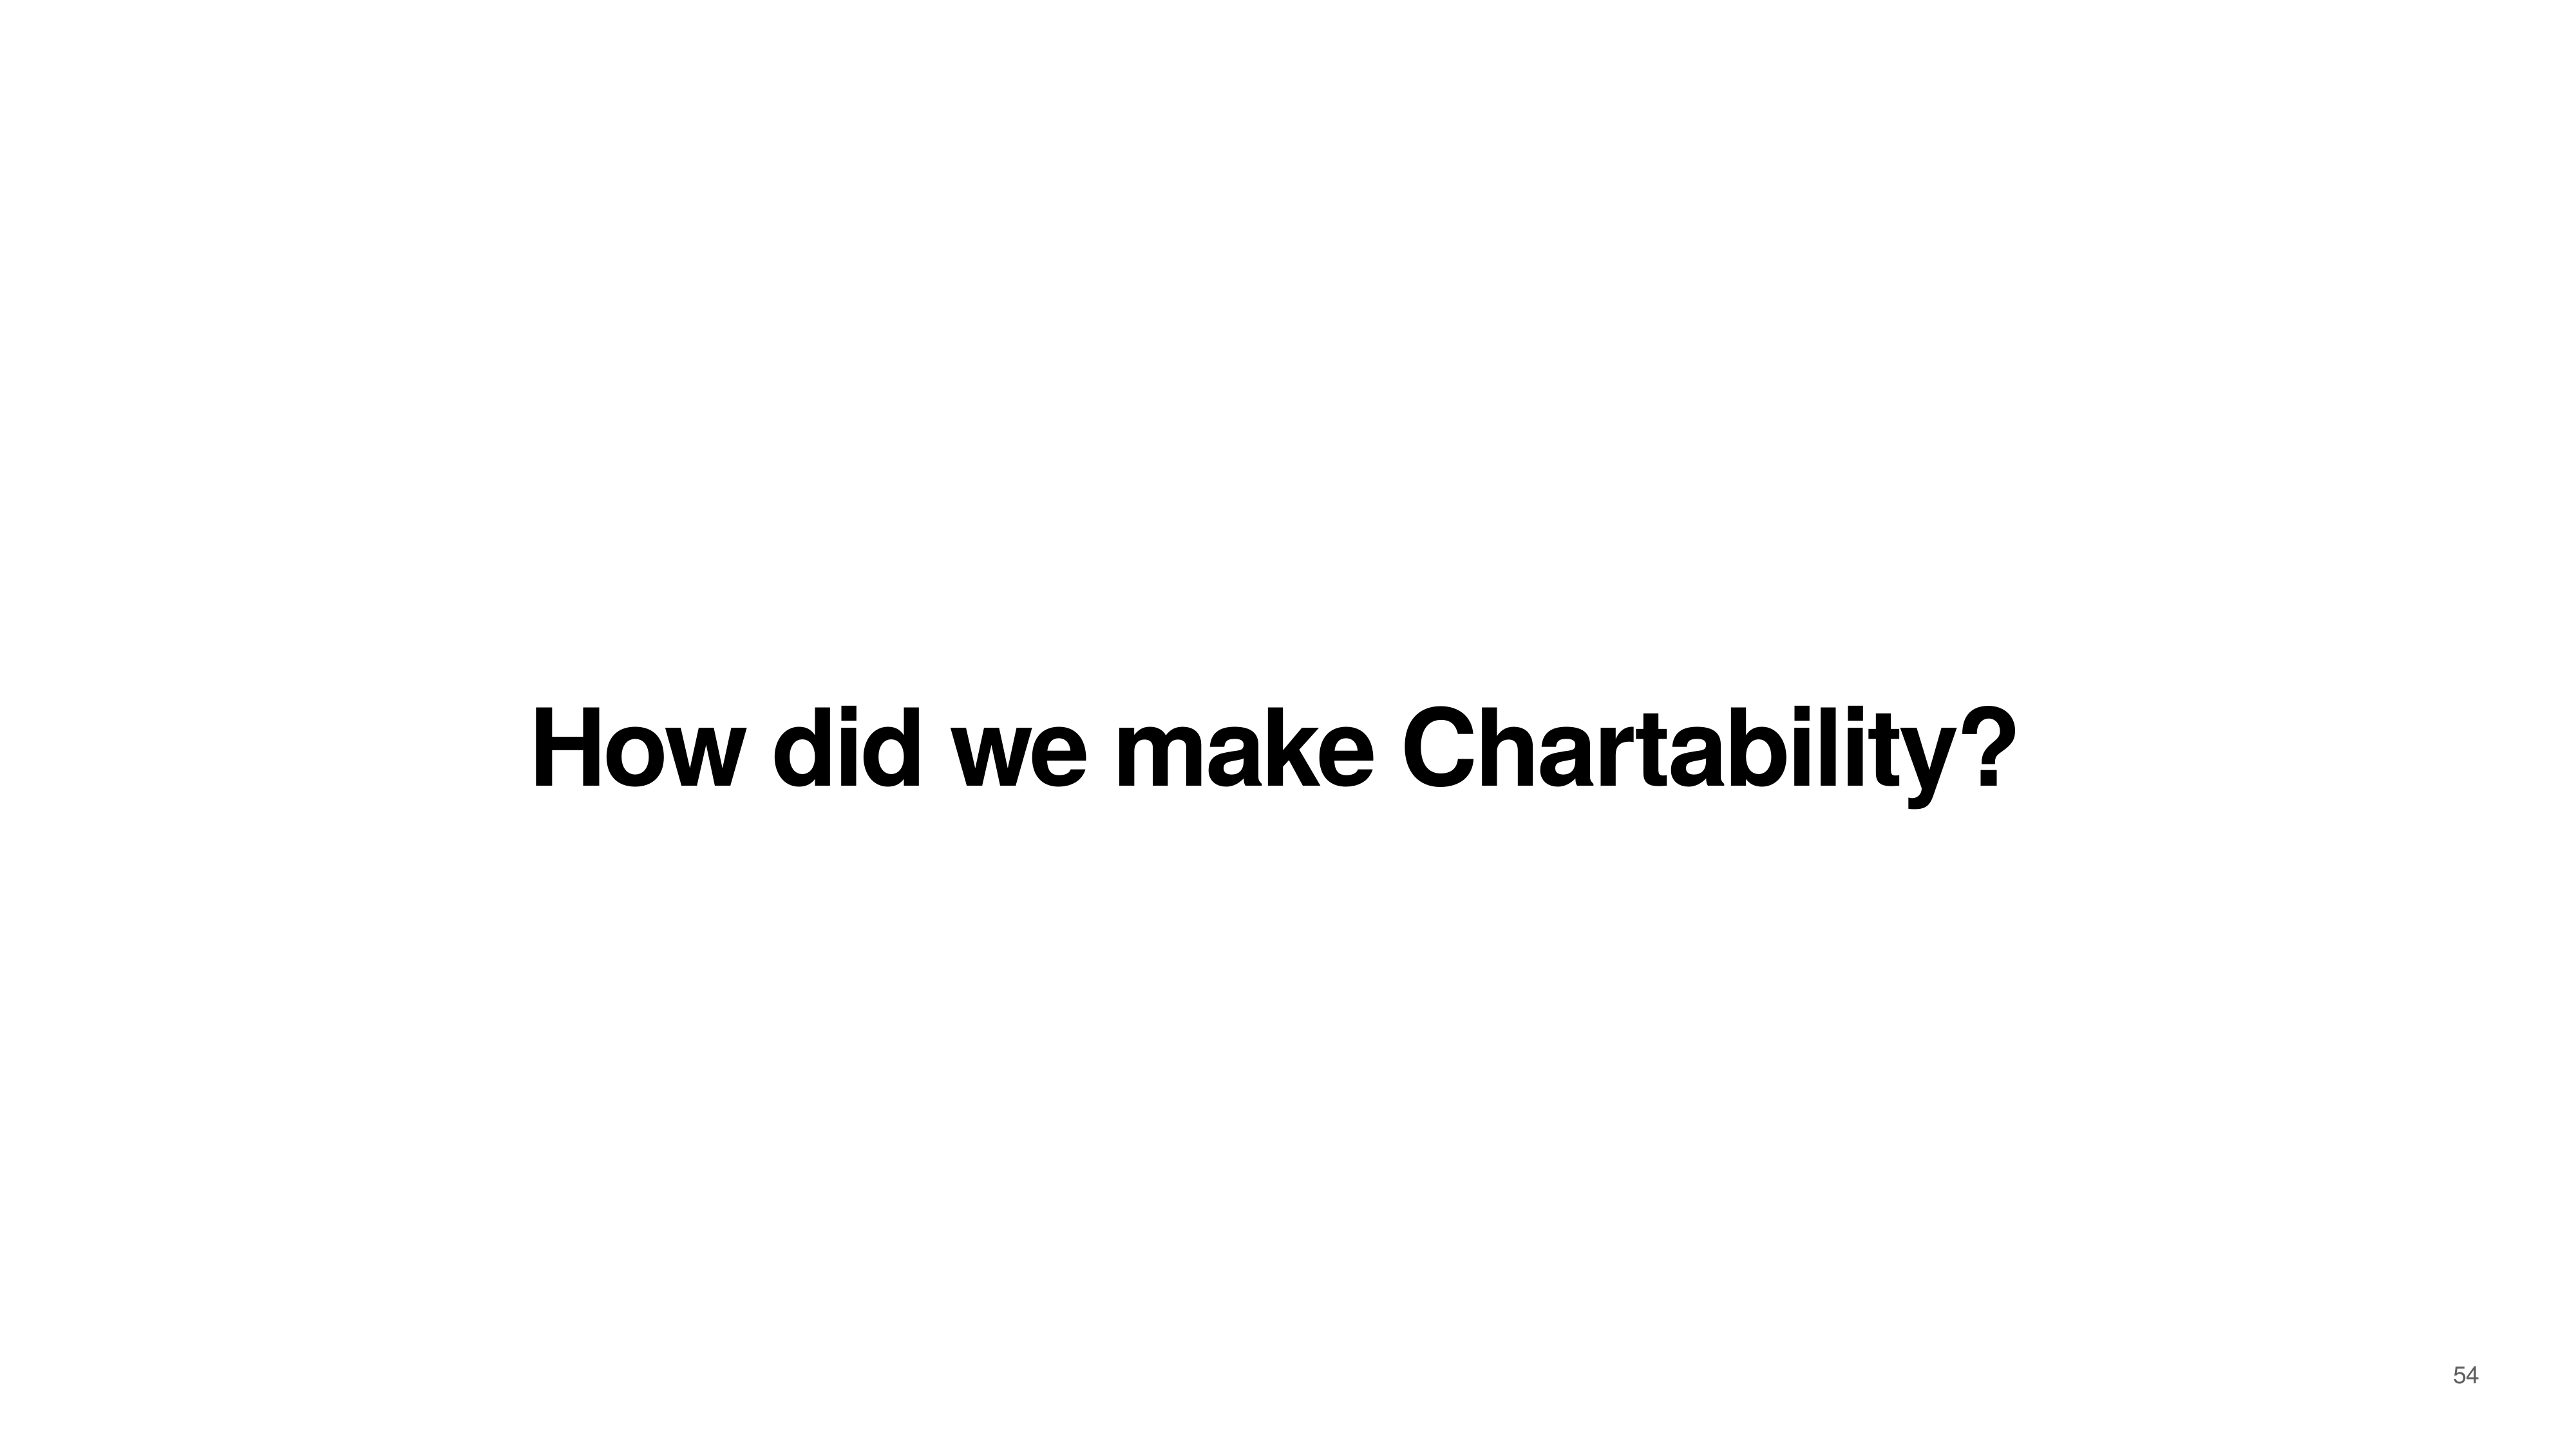

# How did we make Chartability?
54